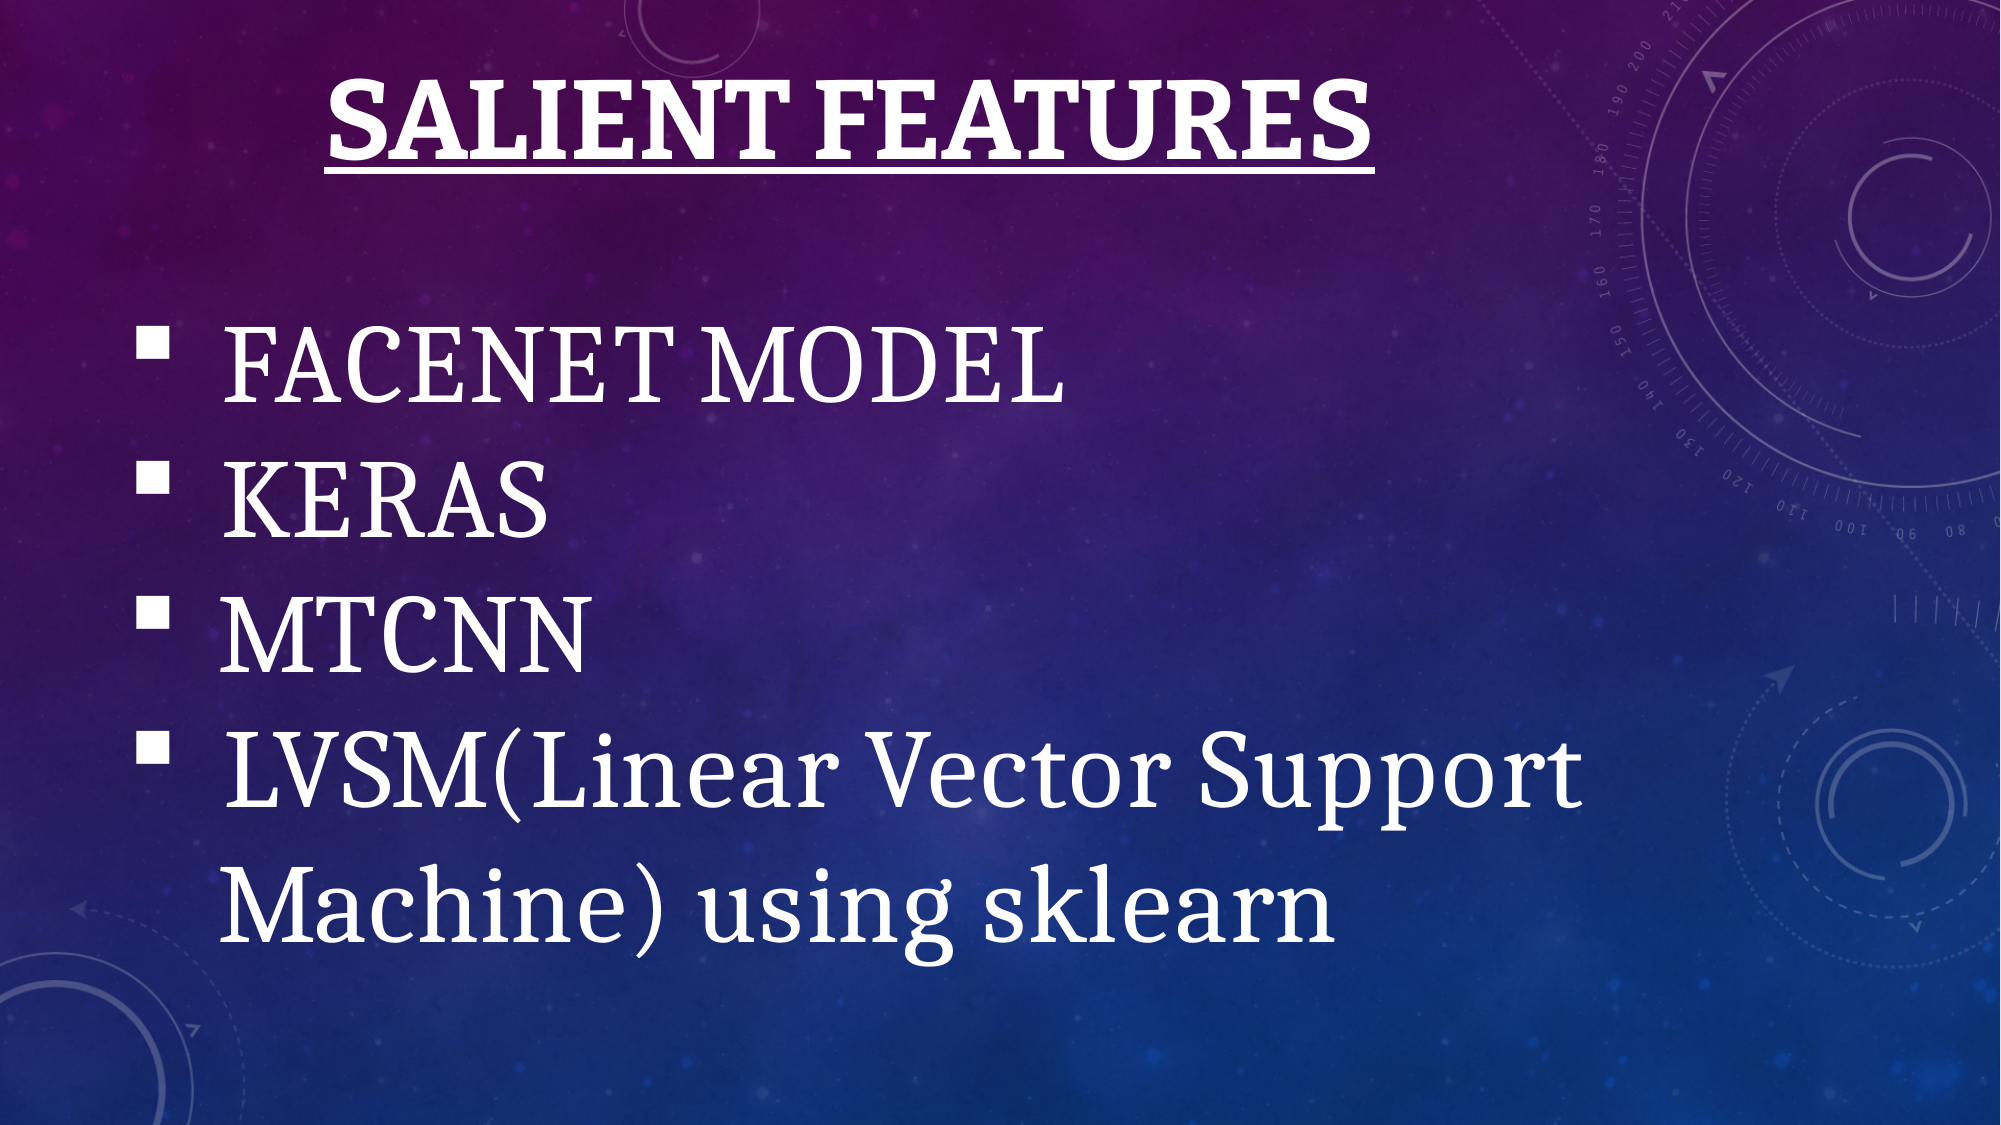

Salient FEATURES

FACENET MODEL
KERAS
MTCNN
LVSM(Linear Vector Support Machine) using sklearn